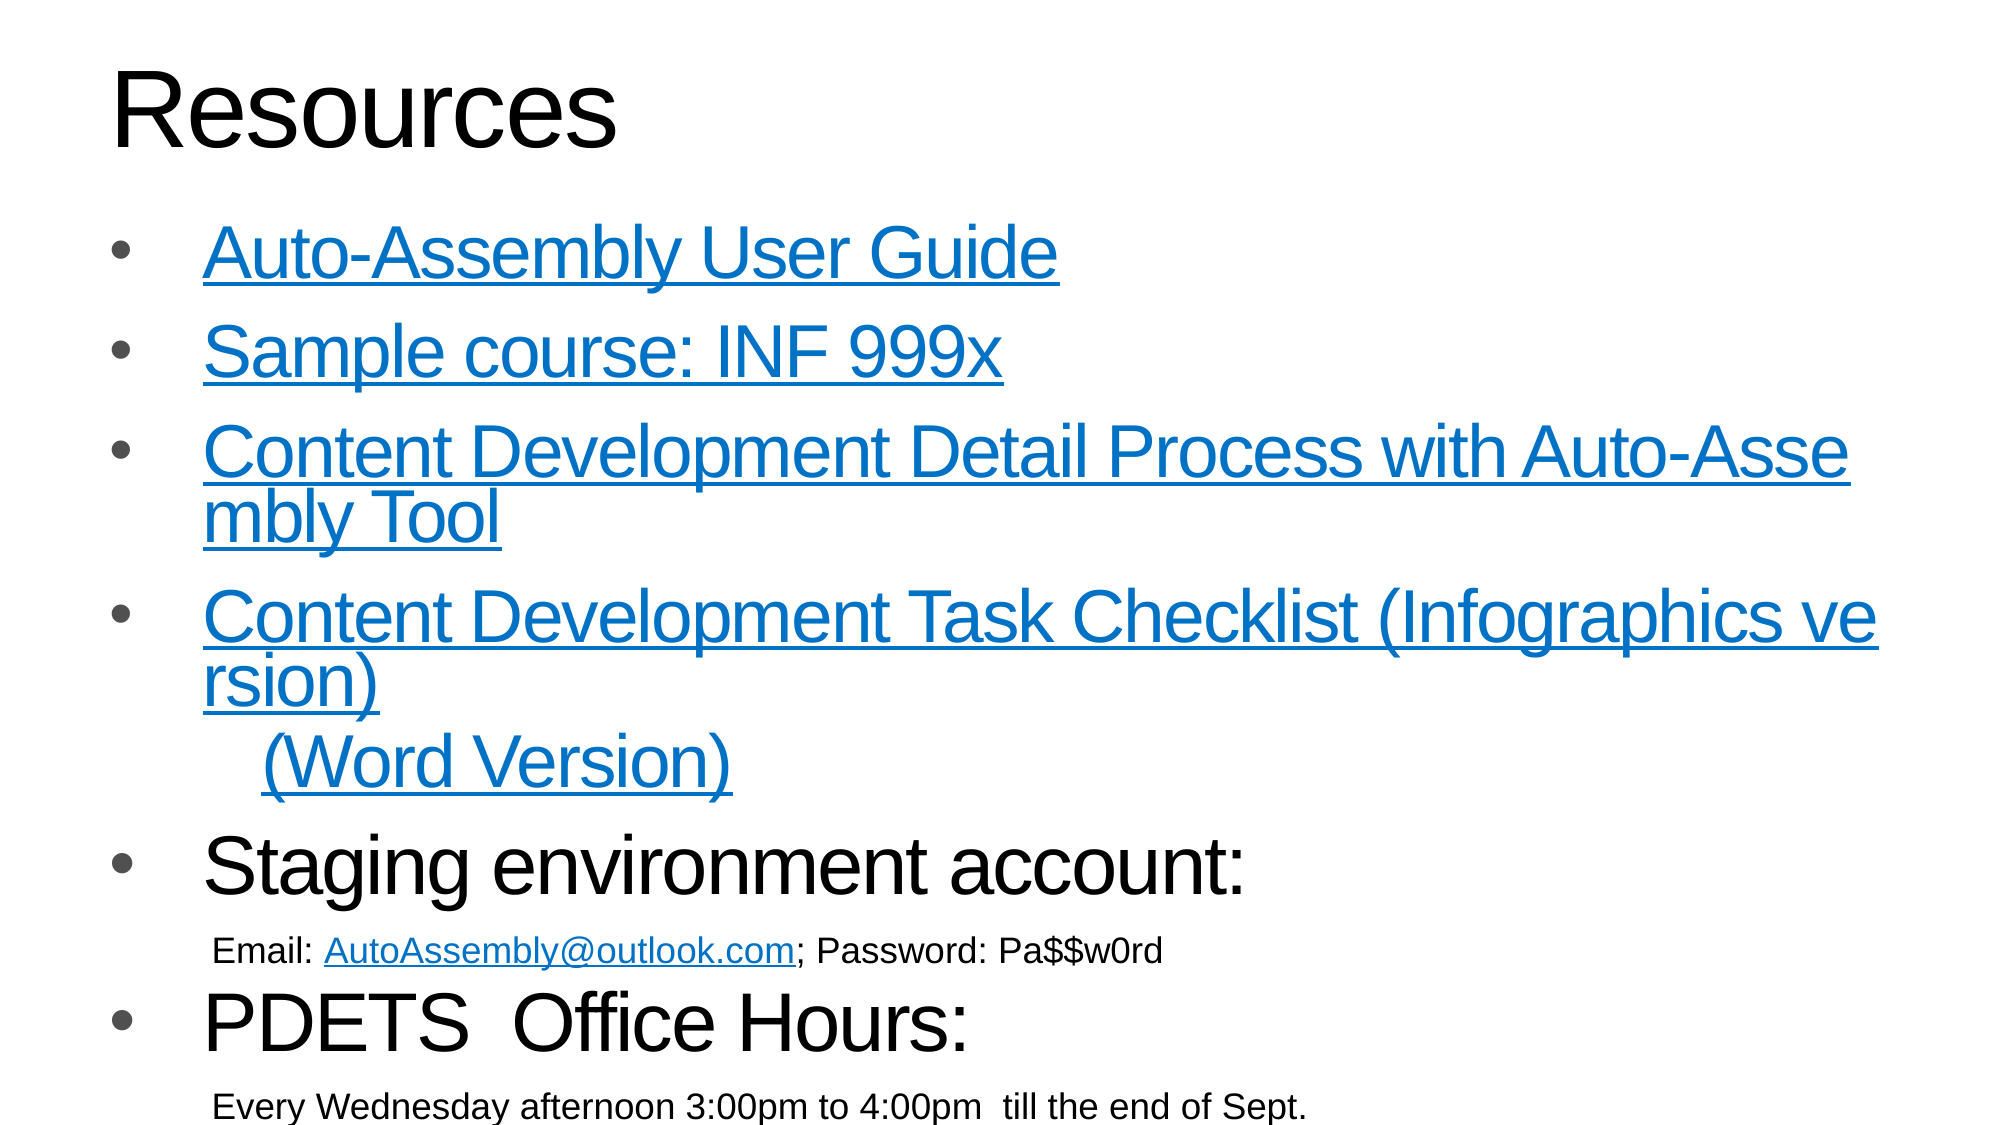

# Resources
Auto-Assembly User Guide
Sample course: INF 999x
Content Development Detail Process with Auto-Assembly Tool
Content Development Task Checklist (Infographics version)   (Word Version)
Staging environment account:
          Email: AutoAssembly@outlook.com; Password: Pa$$w0rd
PDETS  Office Hours:
          Every Wednesday afternoon 3:00pm to 4:00pm  till the end of Sept.